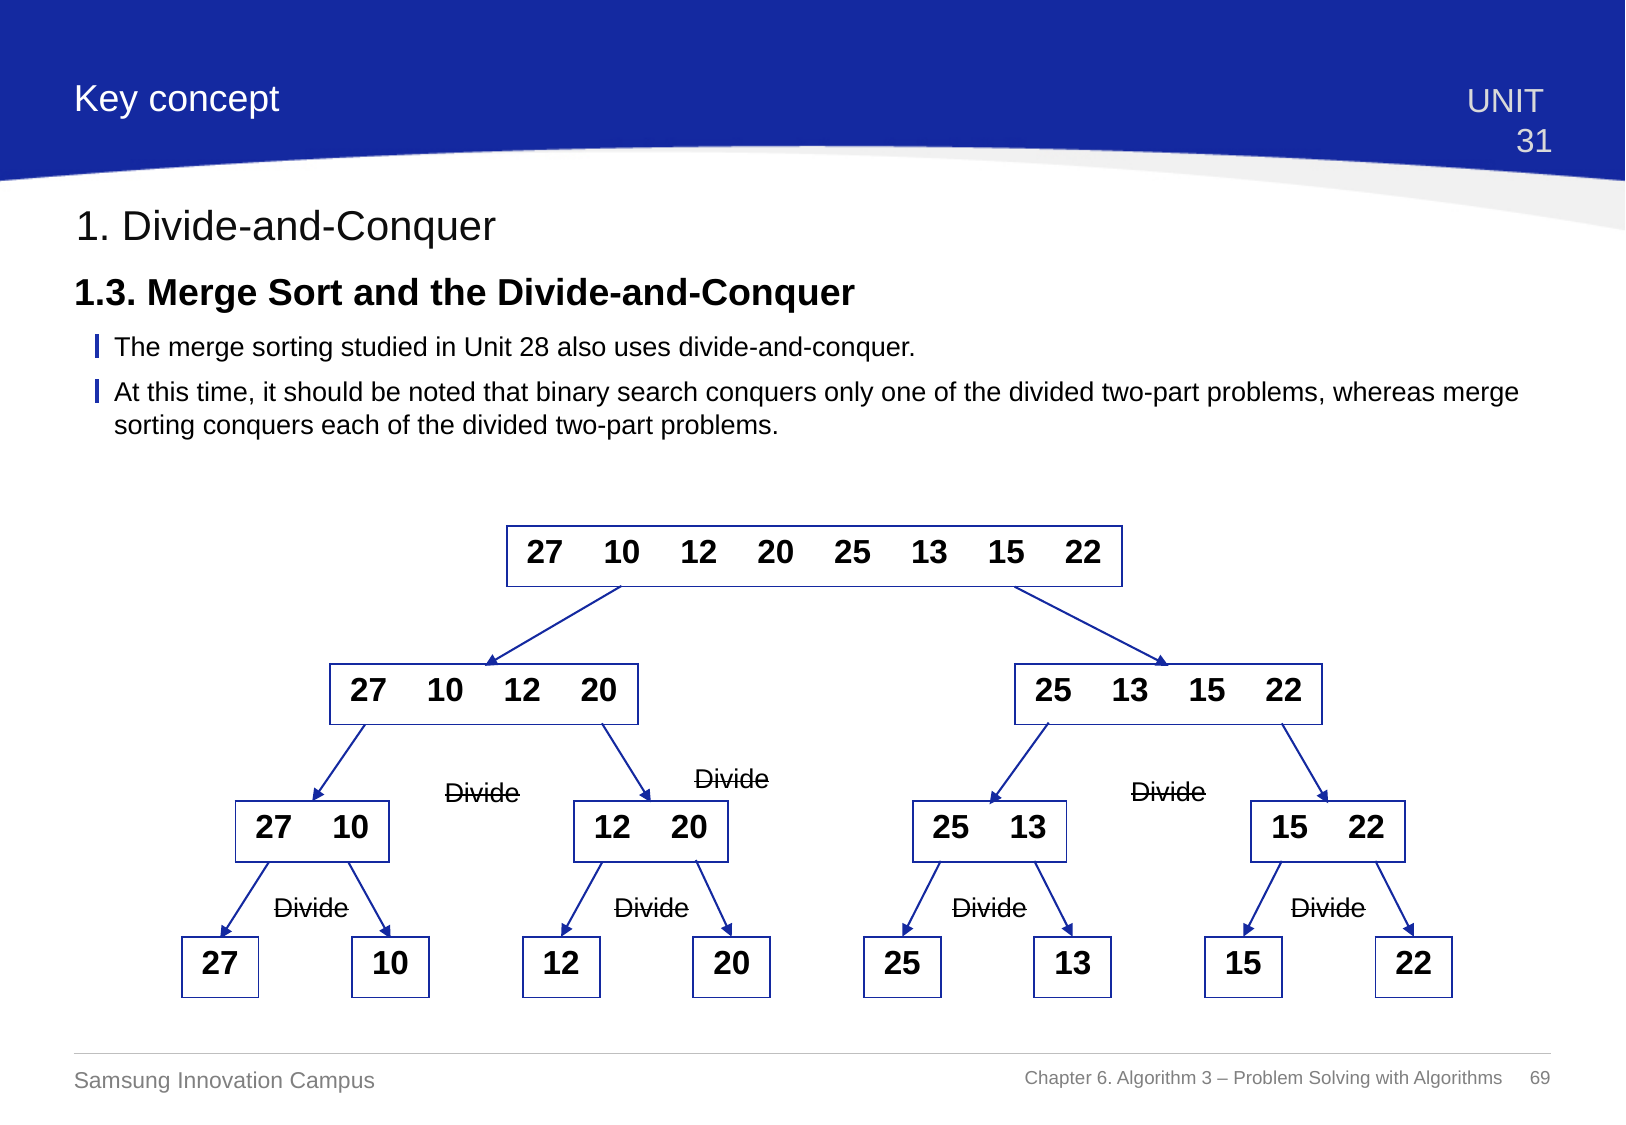

Key concept
UNIT  31
1. Divide-and-Conquer
1.3. Merge Sort and the Divide-and-Conquer
The merge sorting studied in Unit 28 also uses divide-and-conquer.
At this time, it should be noted that binary search conquers only one of the divided two-part problems, whereas merge sorting conquers each of the divided two-part problems.
| 27 | 10 | 12 | 20 | 25 | 13 | 15 | 22 |
| --- | --- | --- | --- | --- | --- | --- | --- |
| 27 | 10 | 12 | 20 |
| --- | --- | --- | --- |
| 25 | 13 | 15 | 22 |
| --- | --- | --- | --- |
Divide
Divide
Divide
| 27 | 10 |
| --- | --- |
| 12 | 20 |
| --- | --- |
| 25 | 13 |
| --- | --- |
| 15 | 22 |
| --- | --- |
Divide
Divide
Divide
Divide
| 27 |
| --- |
| 10 |
| --- |
| 12 |
| --- |
| 20 |
| --- |
| 25 |
| --- |
| 13 |
| --- |
| 15 |
| --- |
| 22 |
| --- |